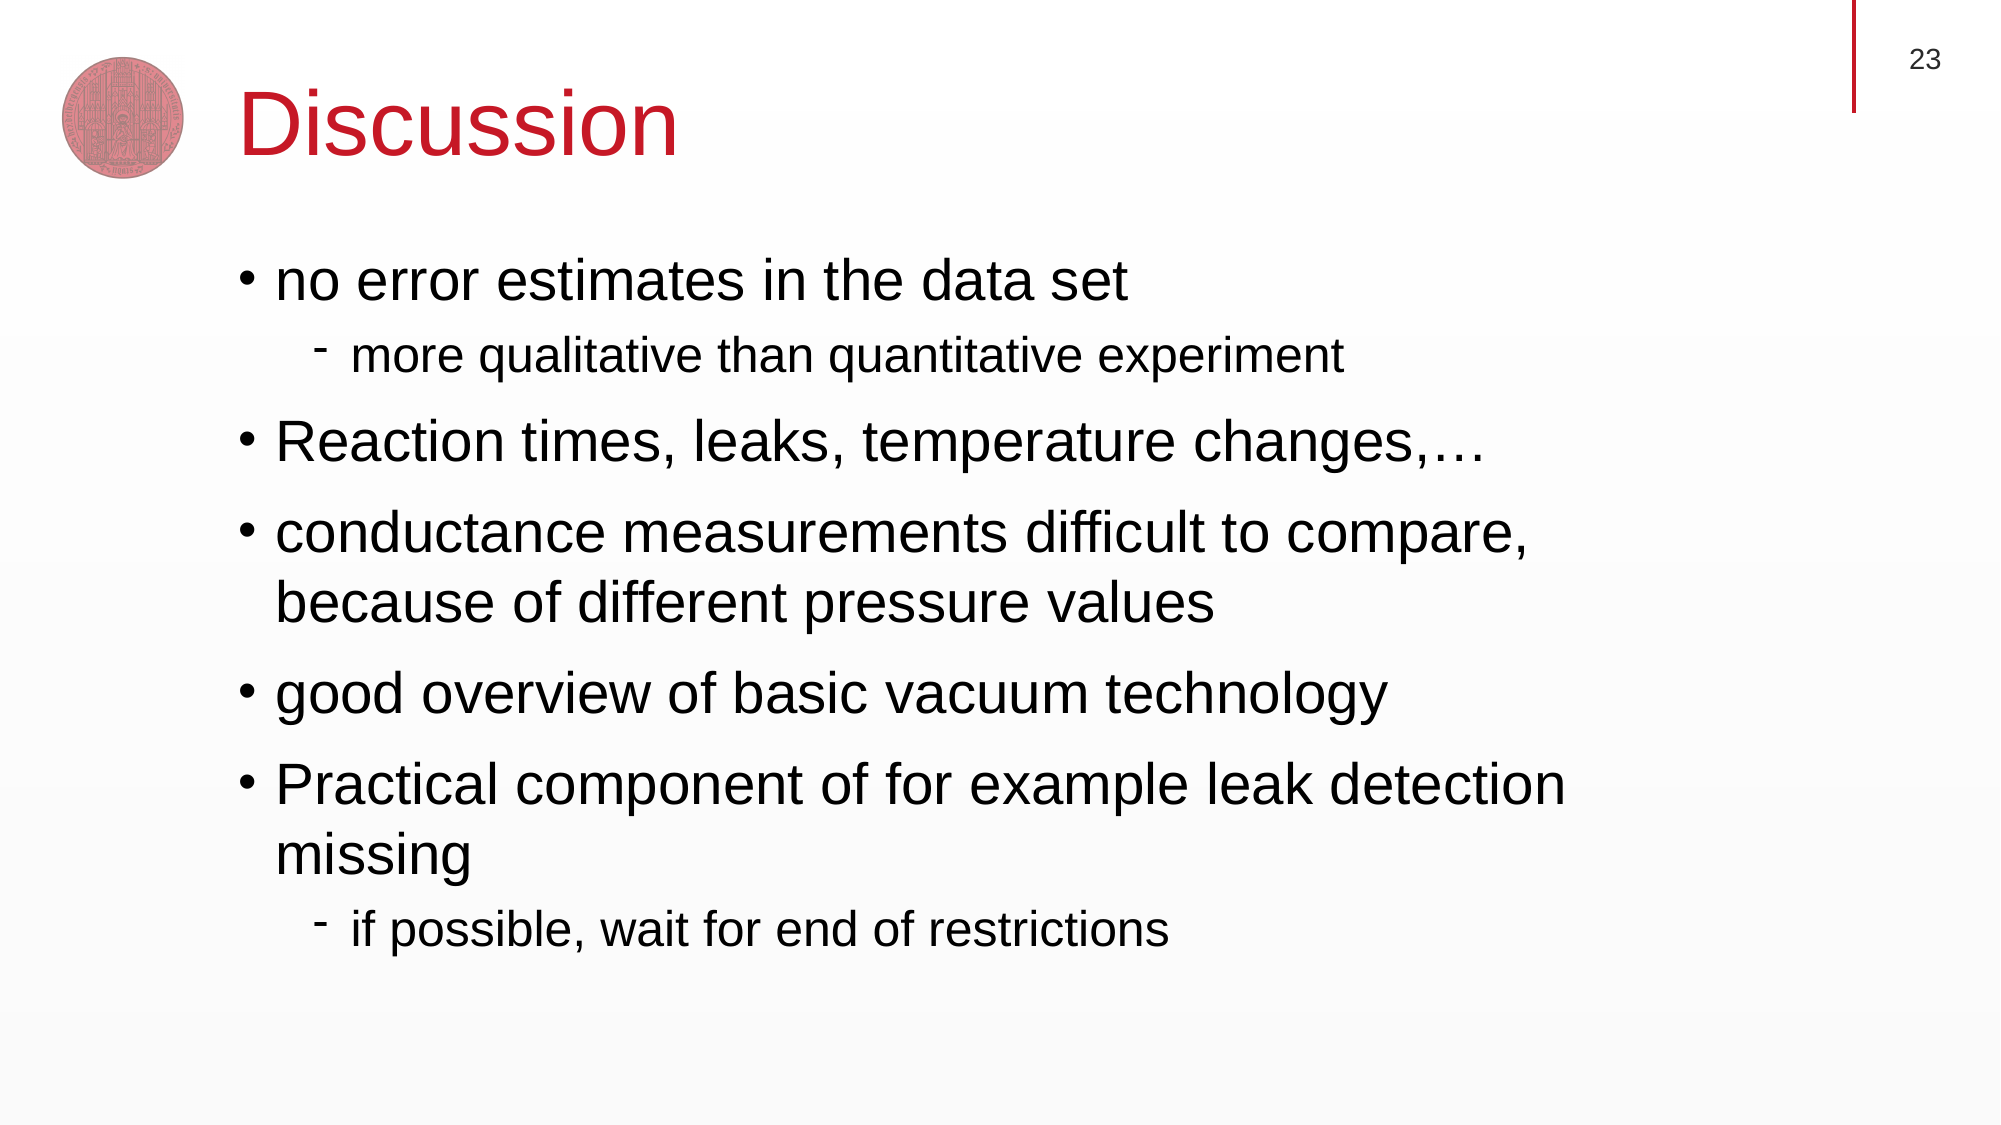

# Discussion
no error estimates in the data set
more qualitative than quantitative experiment
Reaction times, leaks, temperature changes,…
conductance measurements difficult to compare, because of different pressure values
good overview of basic vacuum technology
Practical component of for example leak detection missing
if possible, wait for end of restrictions